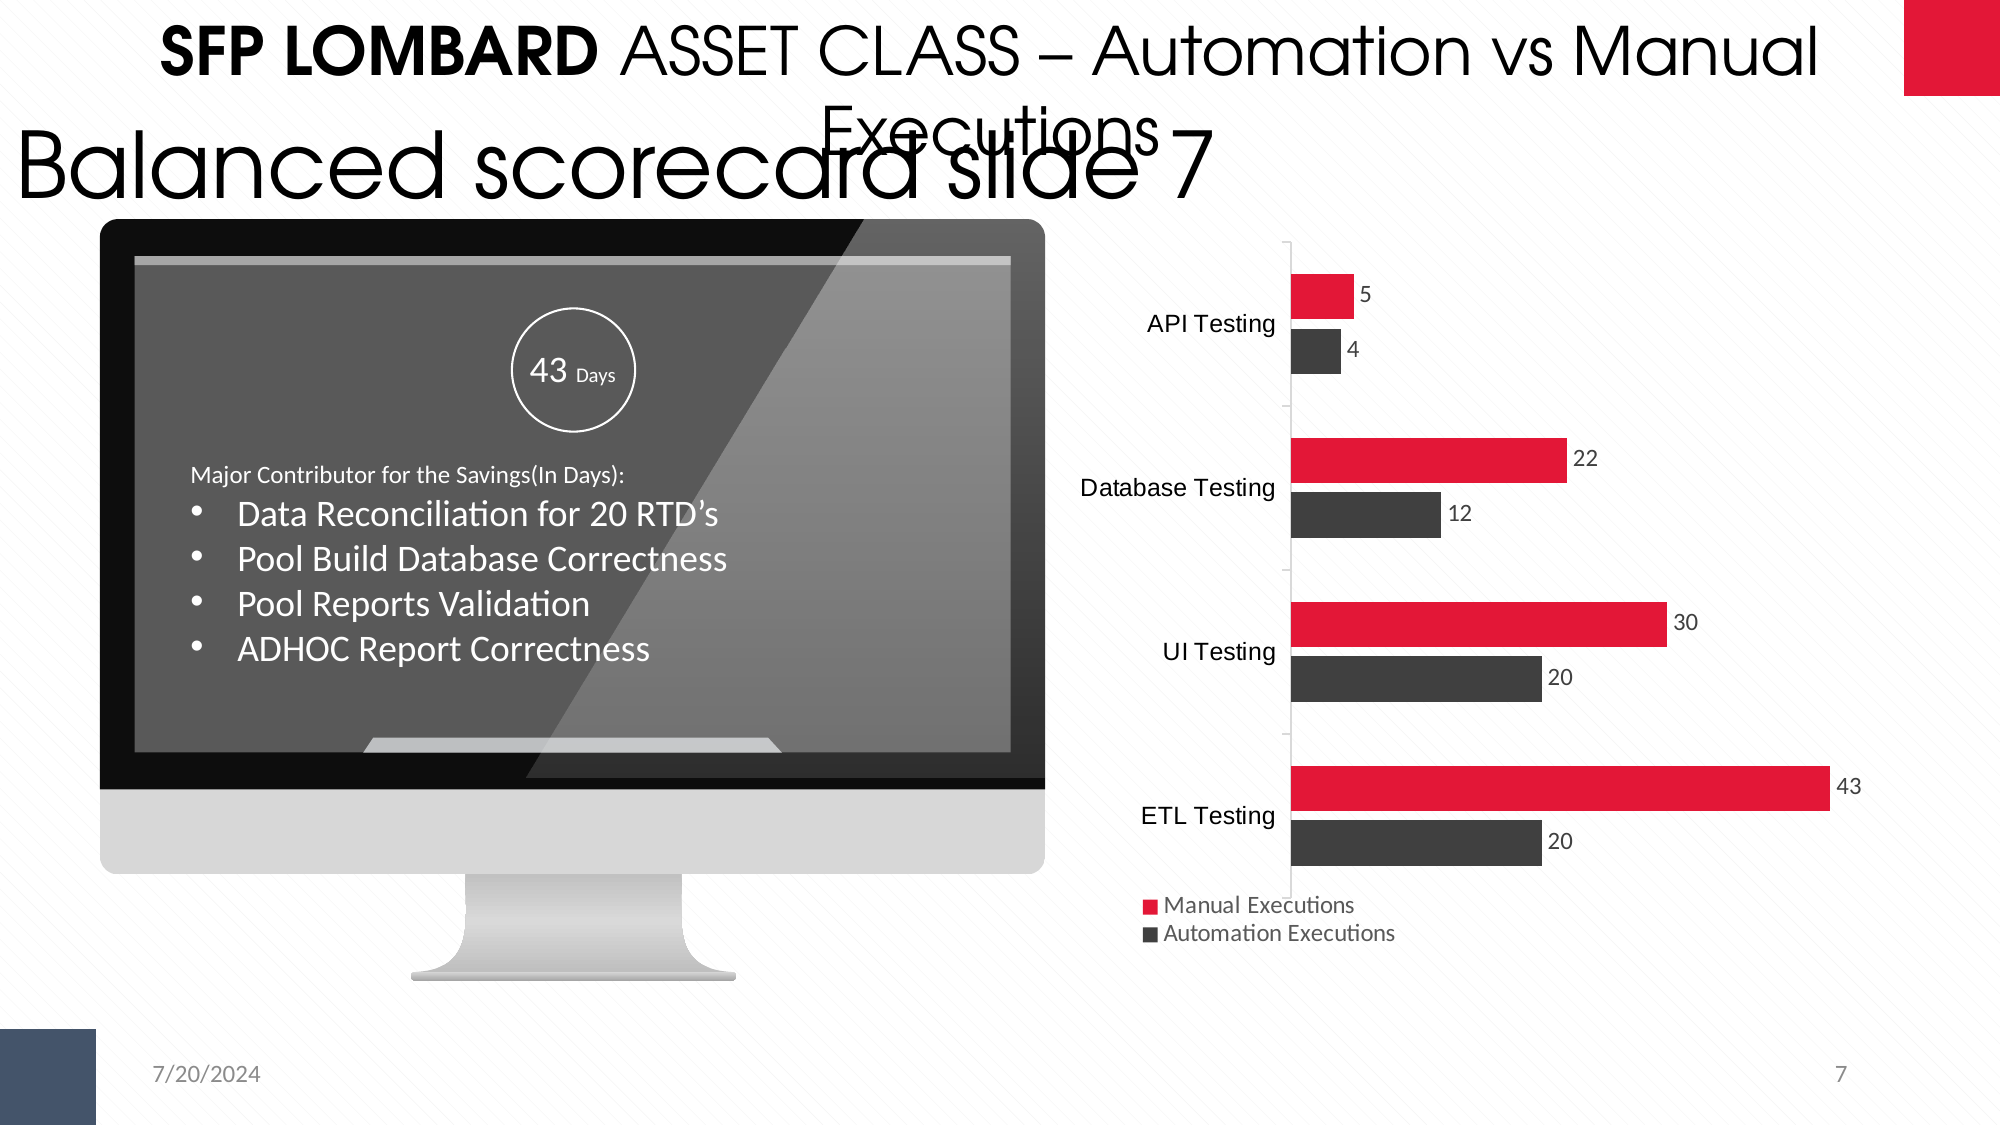

SFP LOMBARD ASSET CLASS – Automation vs Manual Executions
Balanced scorecard slide 7

### Chart

| Category | Automation Executions | Manual Executions |
|---|---|---|
| ETL Testing | 20.0 | 43.0 |
| UI Testing | 20.0 | 30.0 |
| Database Testing | 12.0 | 22.0 |
| API Testing | 4.0 | 5.0 |
43 Days
Major Contributor for the Savings(In Days):
Data Reconciliation for 20 RTD’s
Pool Build Database Correctness
Pool Reports Validation
ADHOC Report Correctness

7/20/2024
7